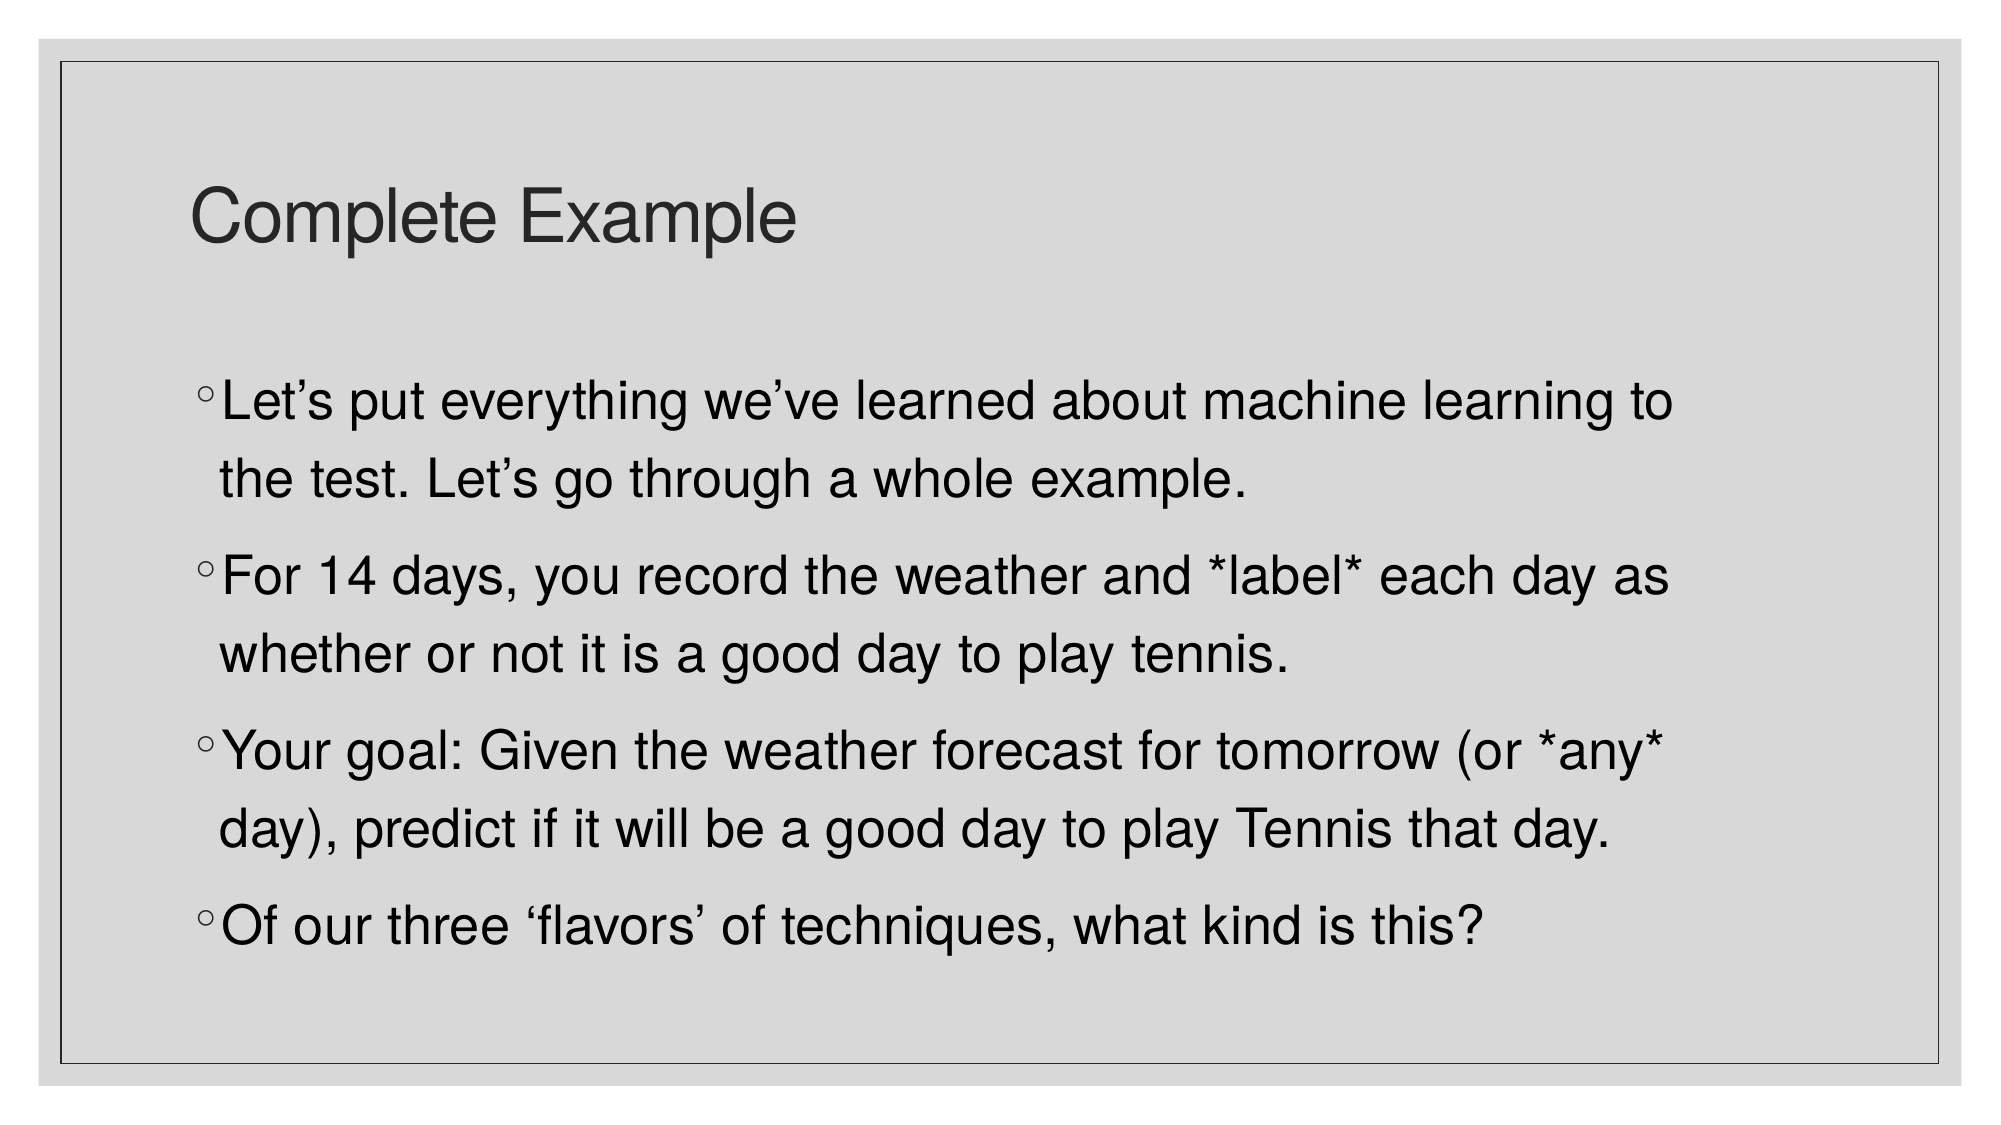

# Complete Example
Let’s put everything we’ve learned about machine learning to the test. Let’s go through a whole example.
For 14 days, you record the weather and *label* each day as whether or not it is a good day to play tennis.
Your goal: Given the weather forecast for tomorrow (or *any* day), predict if it will be a good day to play Tennis that day.
Of our three ‘flavors’ of techniques, what kind is this?